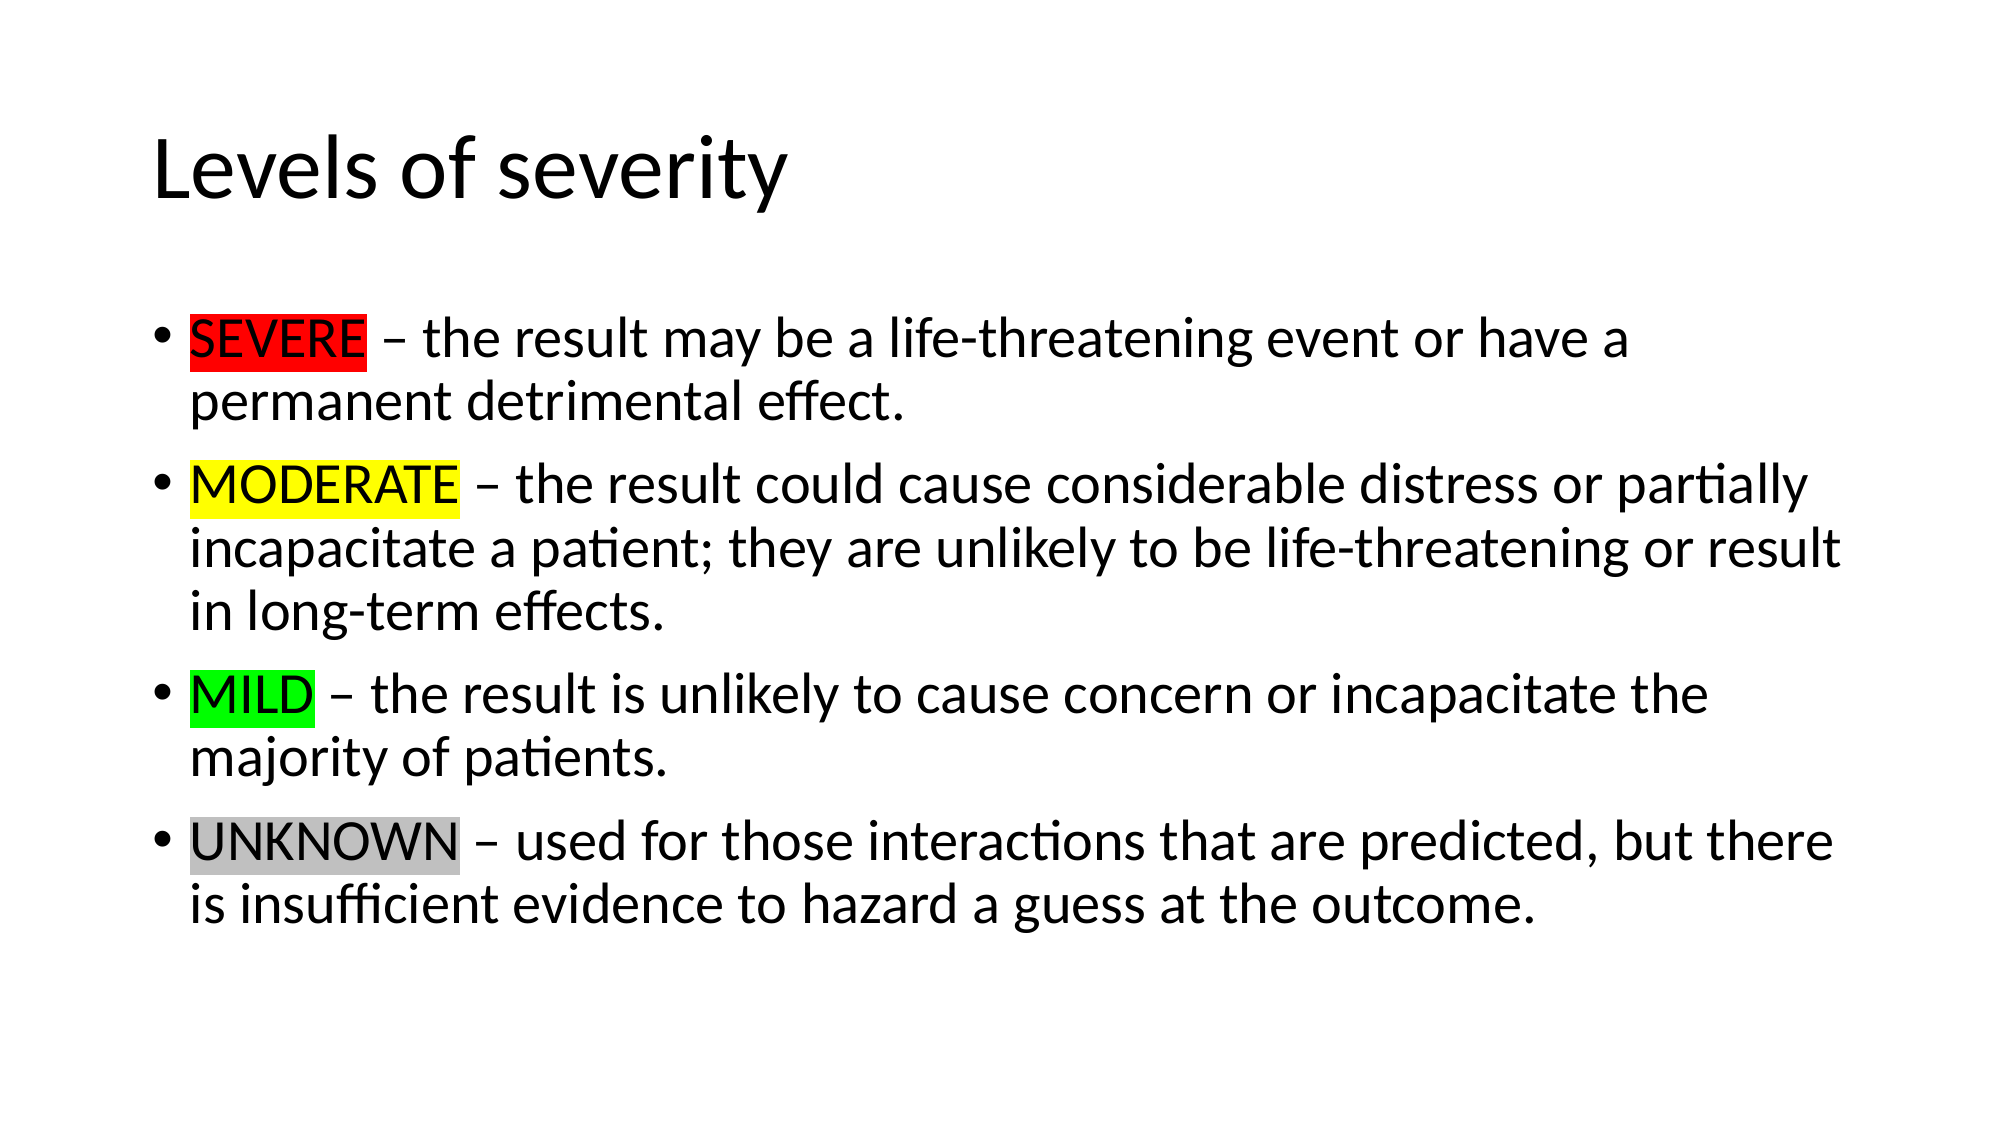

# Levels of severity
SEVERE – the result may be a life-threatening event or have a permanent detrimental effect.
MODERATE – the result could cause considerable distress or partially incapacitate a patient; they are unlikely to be life-threatening or result in long-term effects.
MILD – the result is unlikely to cause concern or incapacitate the majority of patients.
UNKNOWN – used for those interactions that are predicted, but there is insufficient evidence to hazard a guess at the outcome.